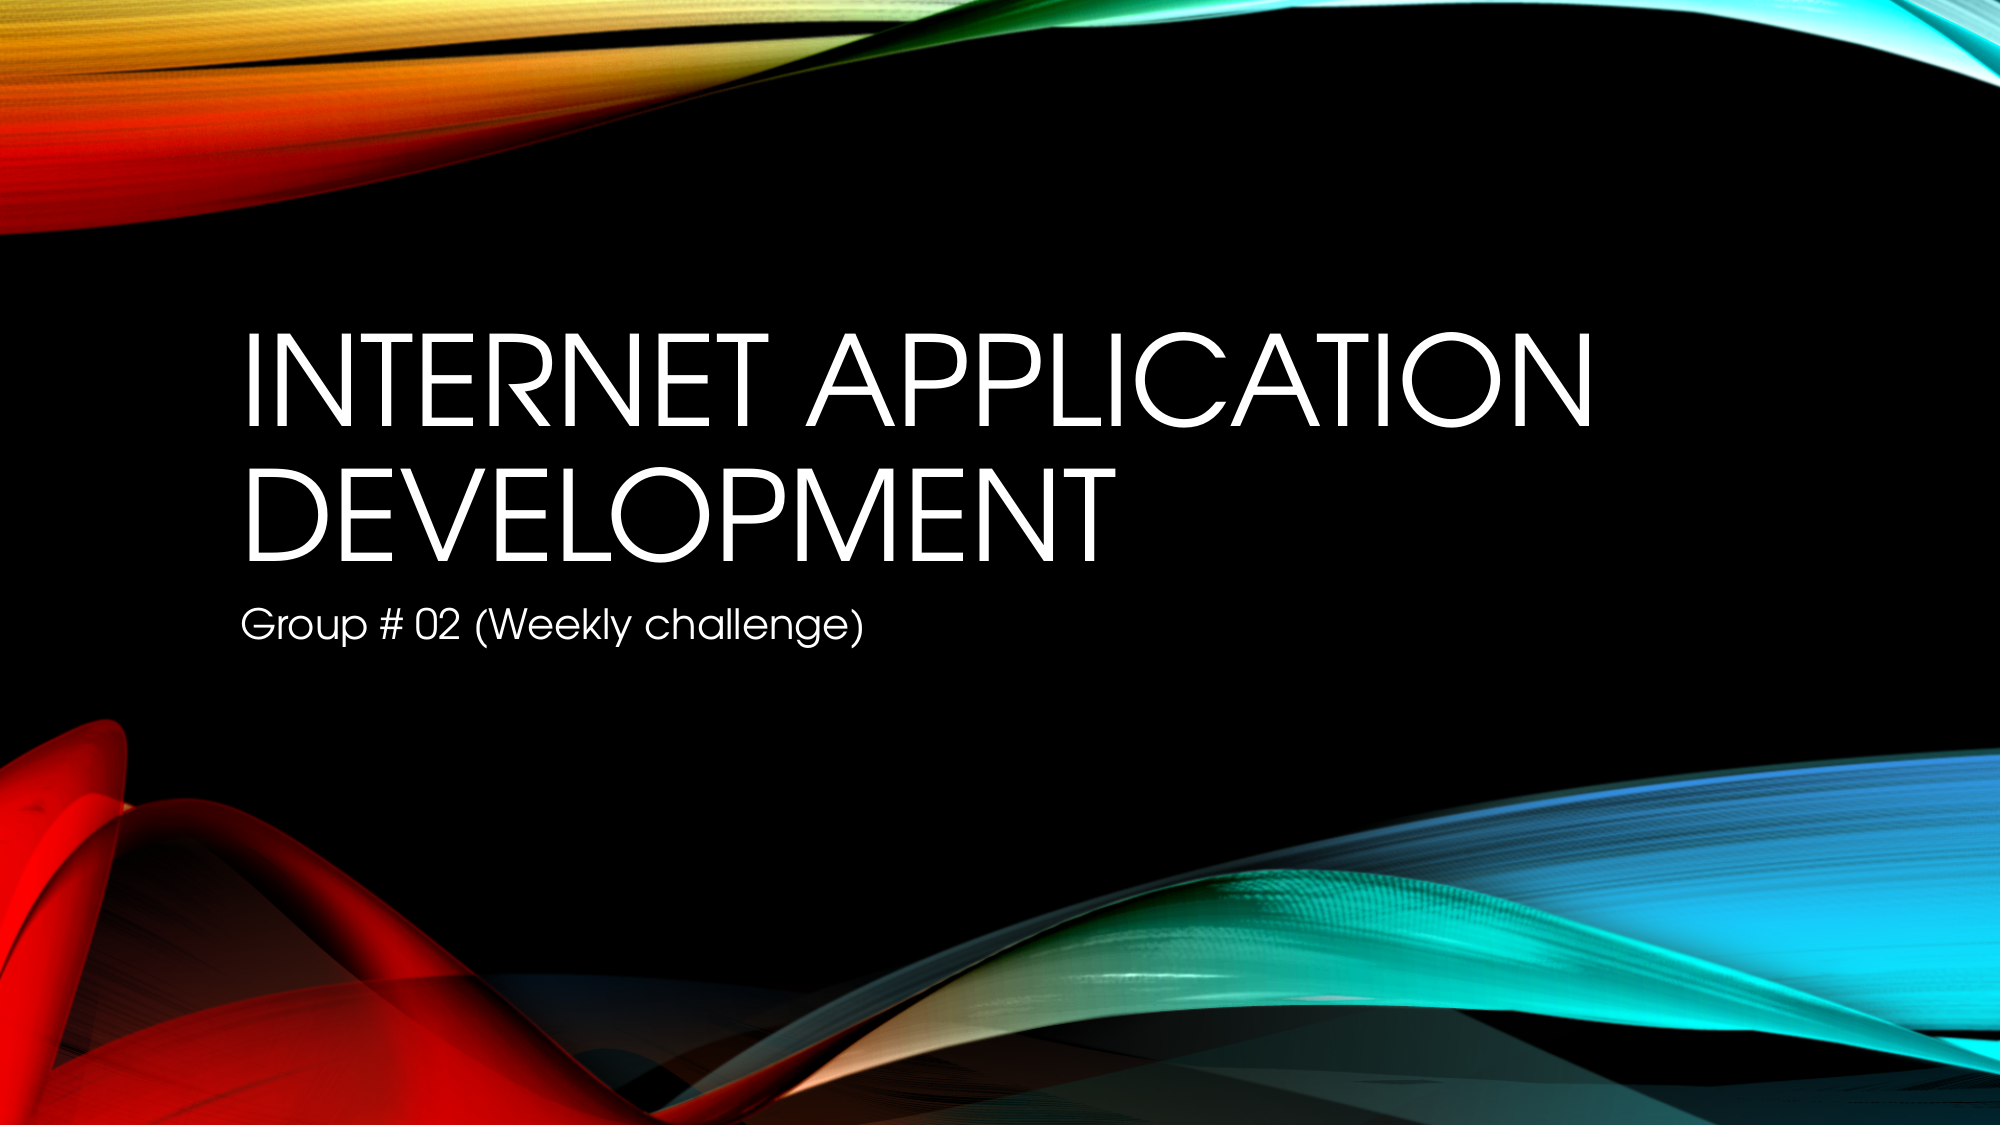

# Internet Application Development
Group # 02 (Weekly challenge)